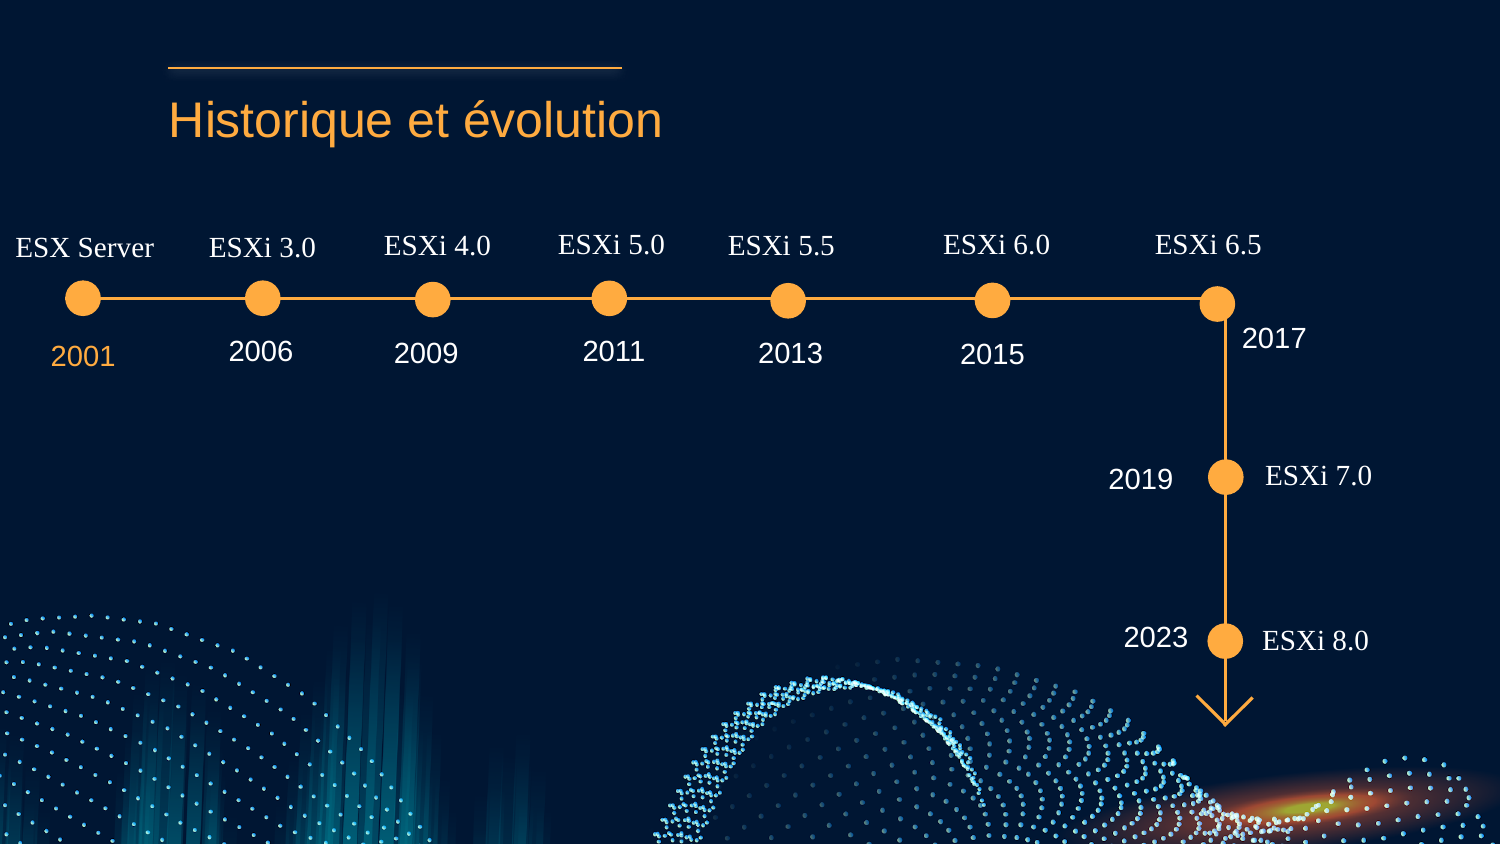

# Historique et évolution
ESXi 6.5
ESXi 5.0
ESXi 6.0
ESXi 4.0
ESXi 5.5
ESXi 3.0
ESX Server

2017
2006
2011
2009
2013
2015
2001
2019
ESXi 7.0

2023
ESXi 8.0